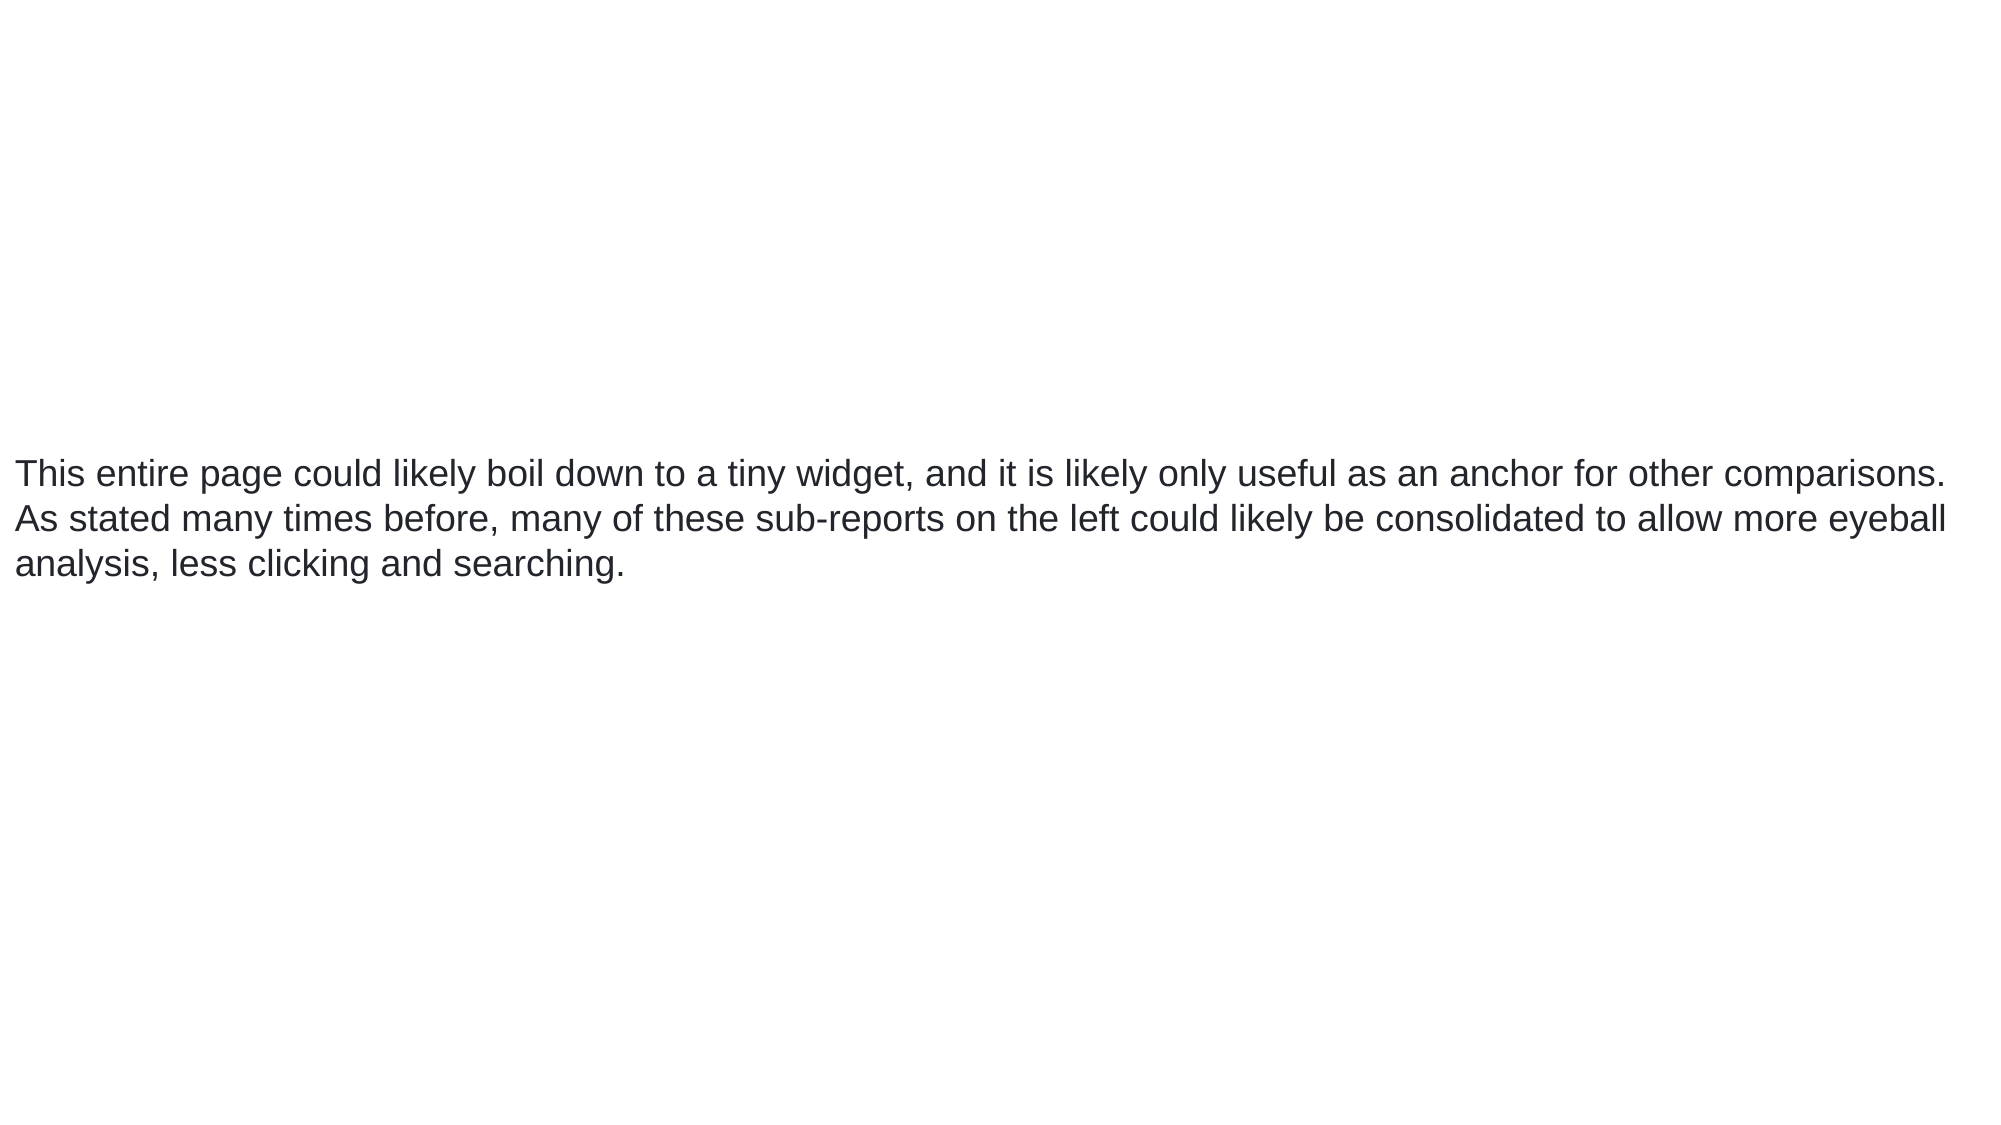

This entire page could likely boil down to a tiny widget, and it is likely only useful as an anchor for other comparisons. As stated many times before, many of these sub-reports on the left could likely be consolidated to allow more eyeball analysis, less clicking and searching.